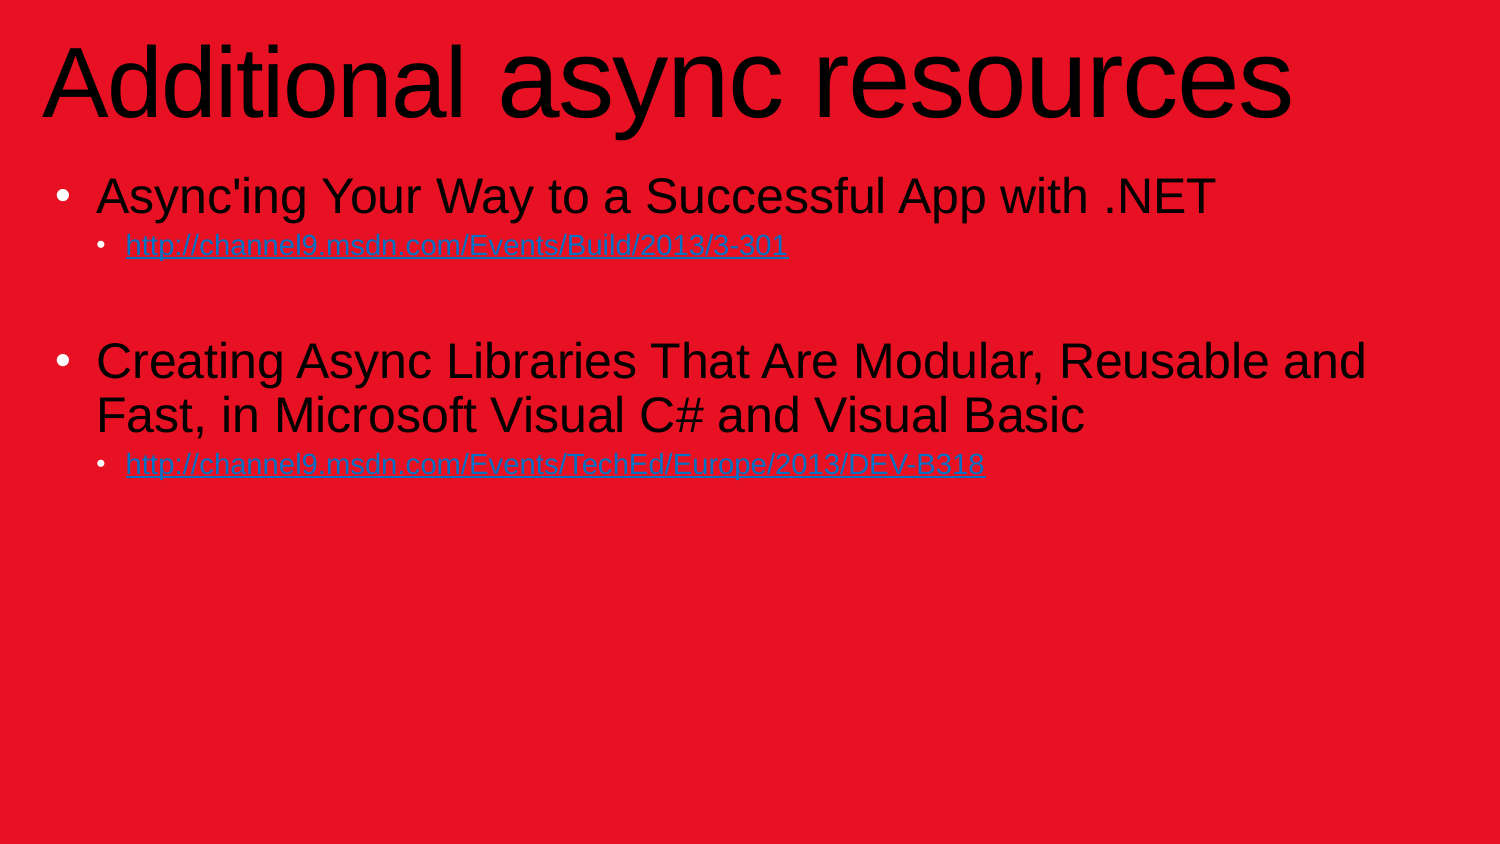

# Additional async resources
Async'ing Your Way to a Successful App with .NET
http://channel9.msdn.com/Events/Build/2013/3-301

Creating Async Libraries That Are Modular, Reusable and Fast, in Microsoft Visual C# and Visual Basic
http://channel9.msdn.com/Events/TechEd/Europe/2013/DEV-B318